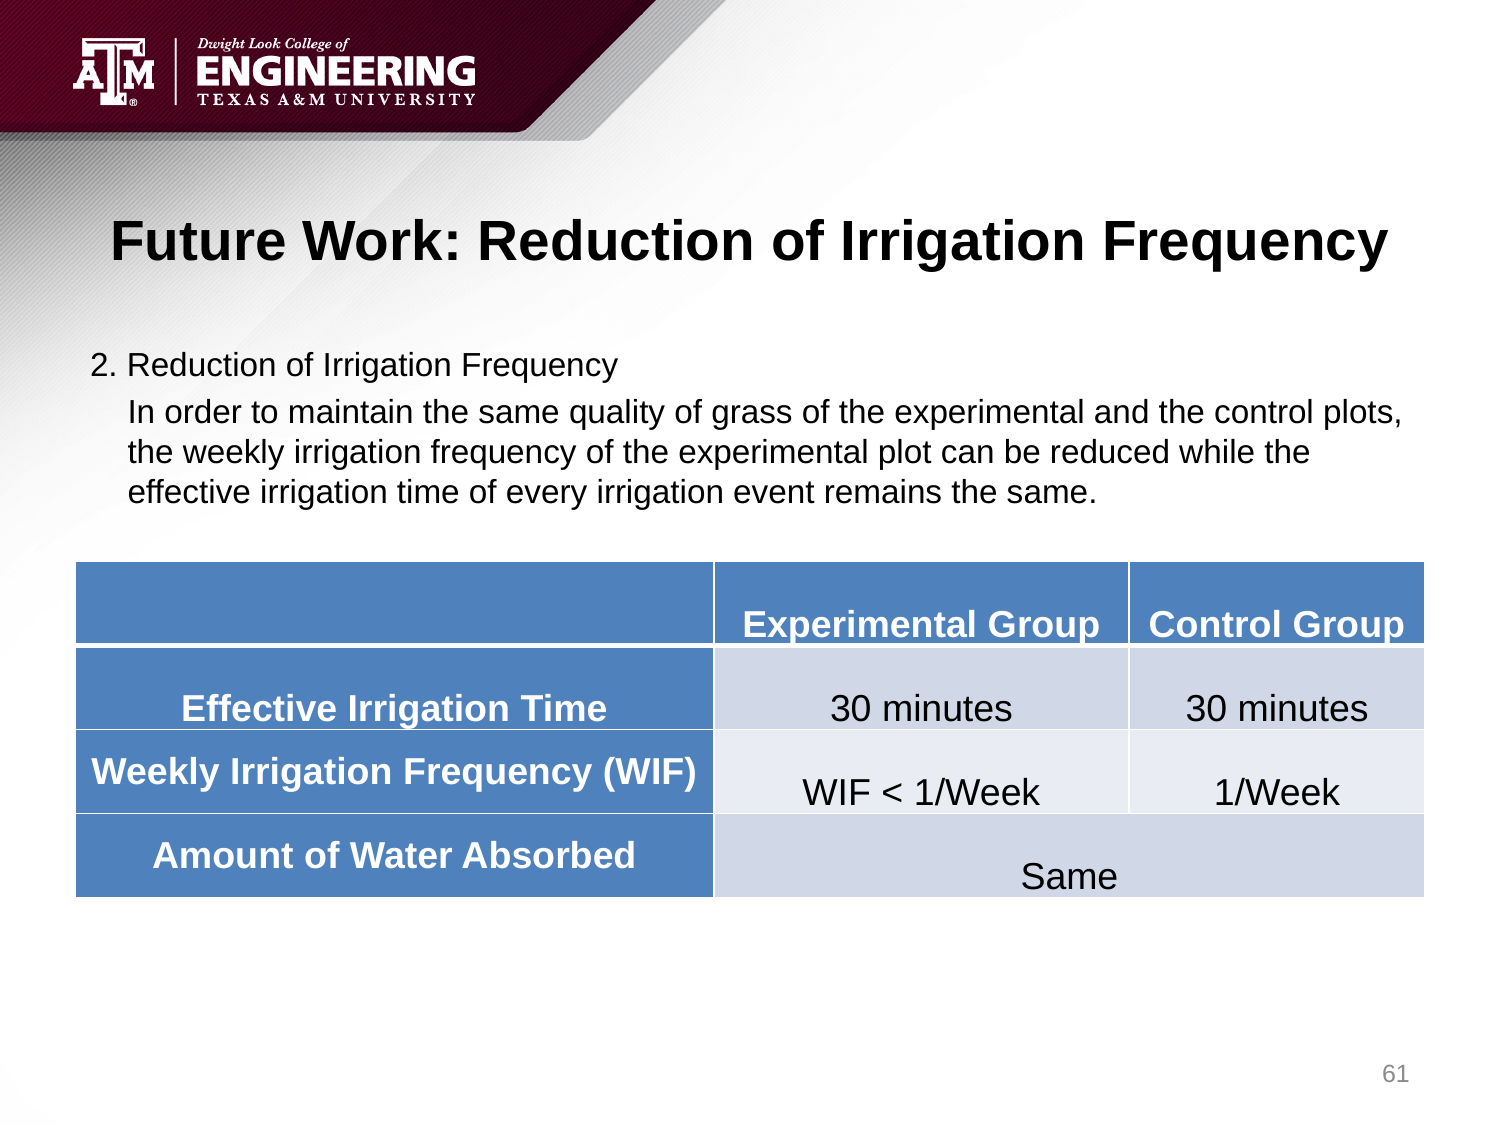

# Future Work: Reduction of Irrigation Frequency
2. Reduction of Irrigation Frequency
In order to maintain the same quality of grass of the experimental and the control plots, the weekly irrigation frequency of the experimental plot can be reduced while the effective irrigation time of every irrigation event remains the same.

|  | Experimental Group | Control Group |
| --- | --- | --- |
| Effective Irrigation Time | 30 minutes | 30 minutes |
| Weekly Irrigation Frequency (WIF) | WIF < 1/Week | 1/Week |
| Amount of Water Absorbed | Same |  |
61